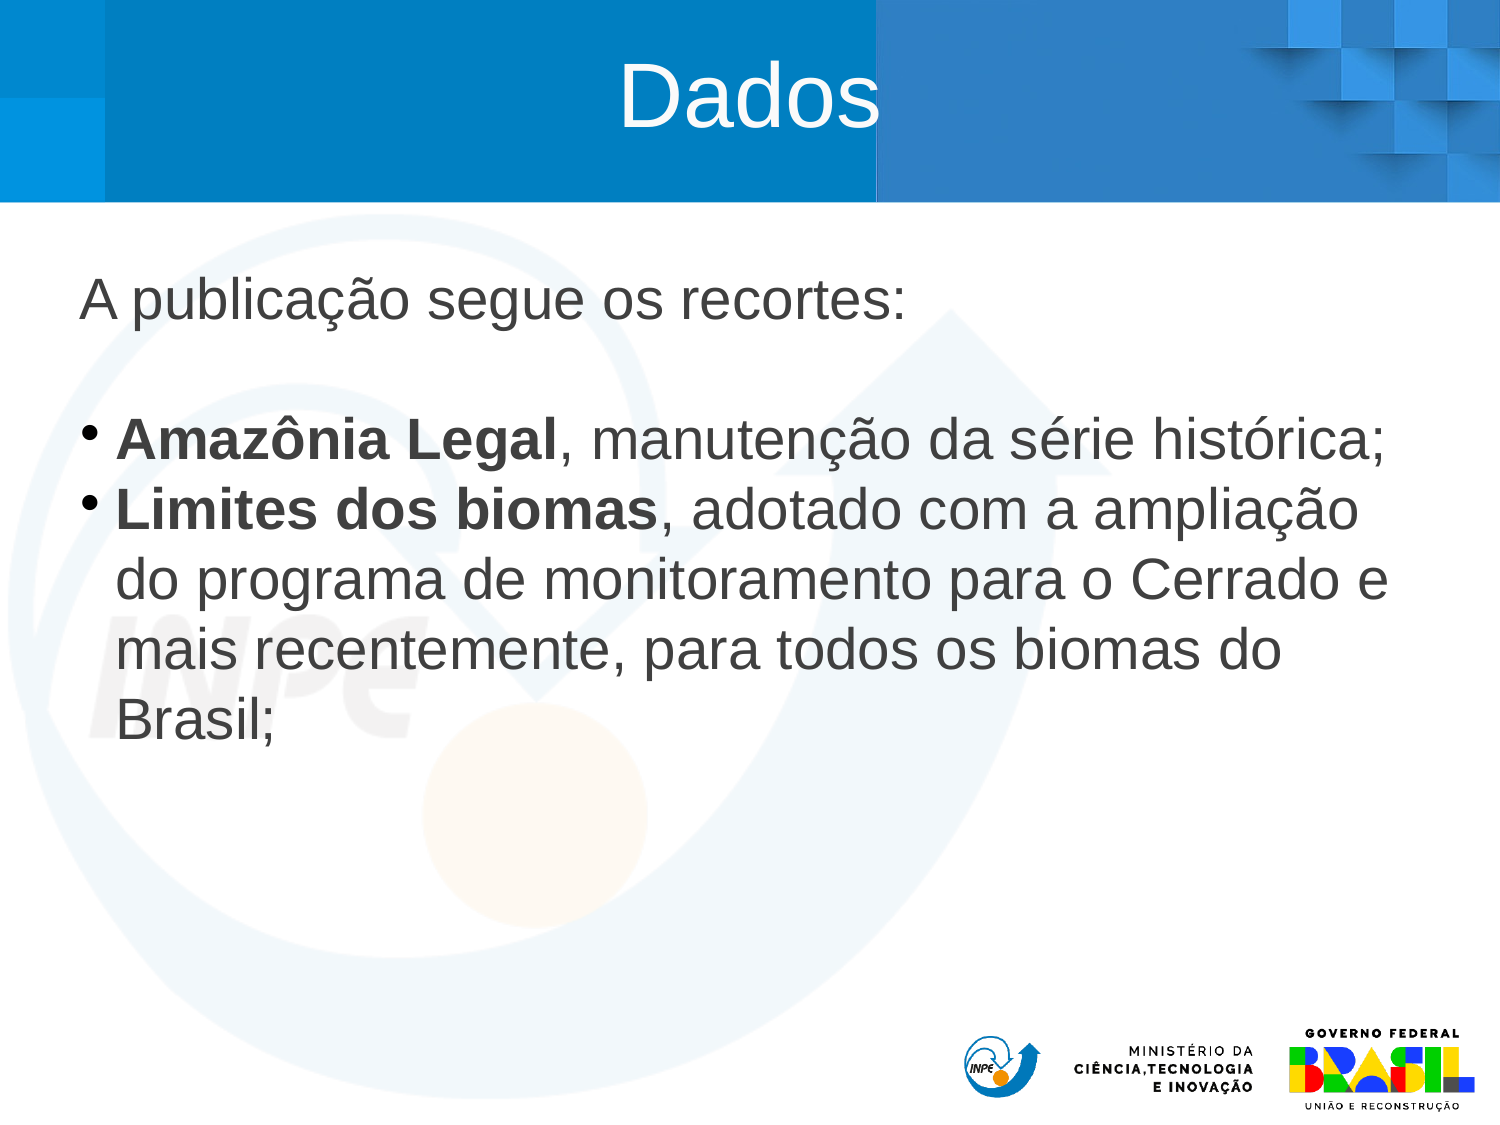

Dados
A publicação segue os recortes:

Amazônia Legal, manutenção da série histórica;
Limites dos biomas, adotado com a ampliação do programa de monitoramento para o Cerrado e mais recentemente, para todos os biomas do Brasil;